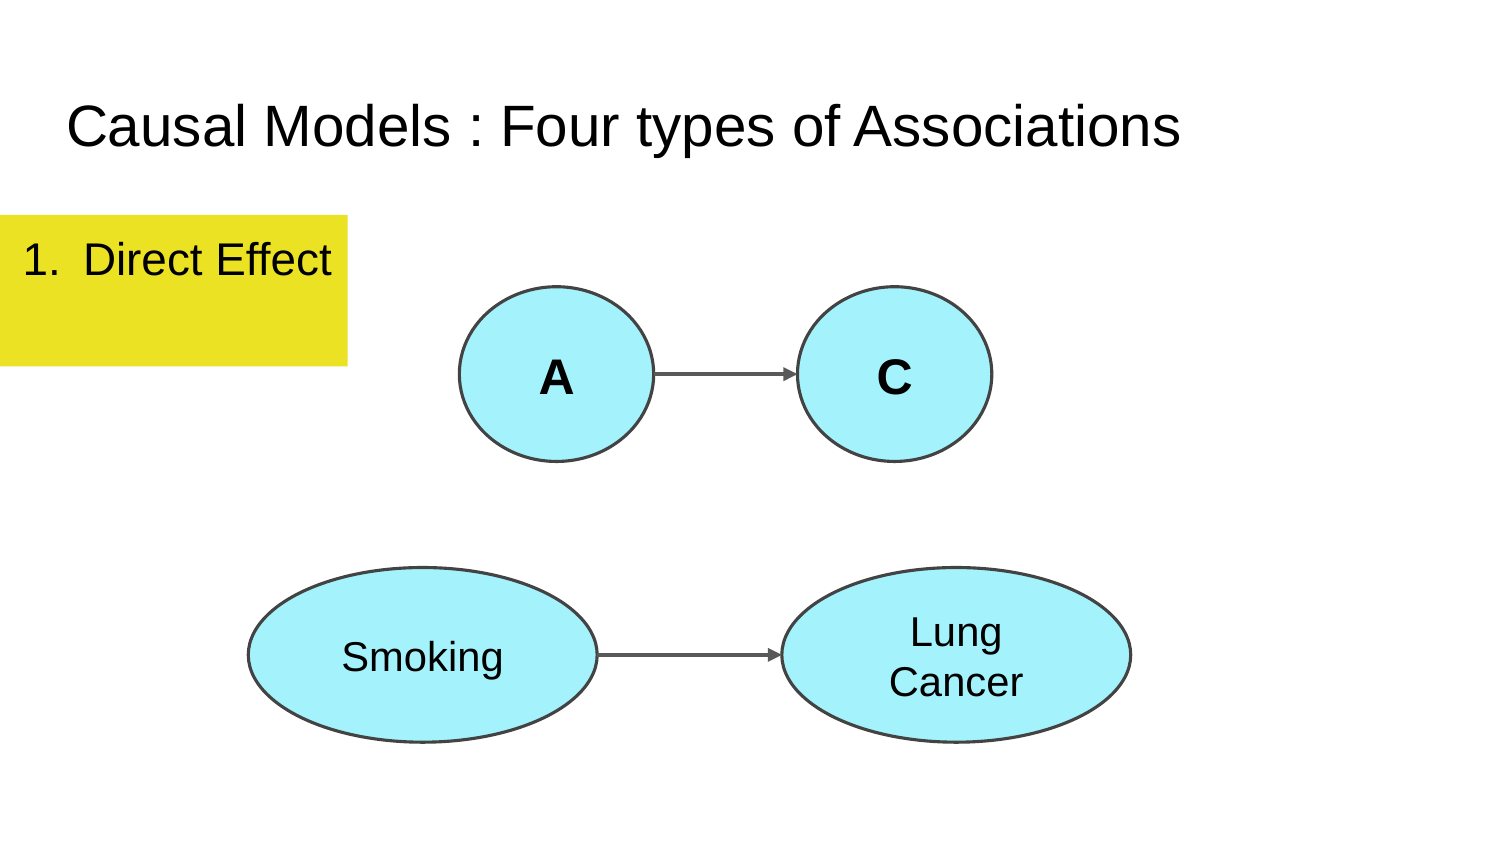

# Causal Models : Four types of Associations
Direct Effect
A
C
Smoking
Lung Cancer